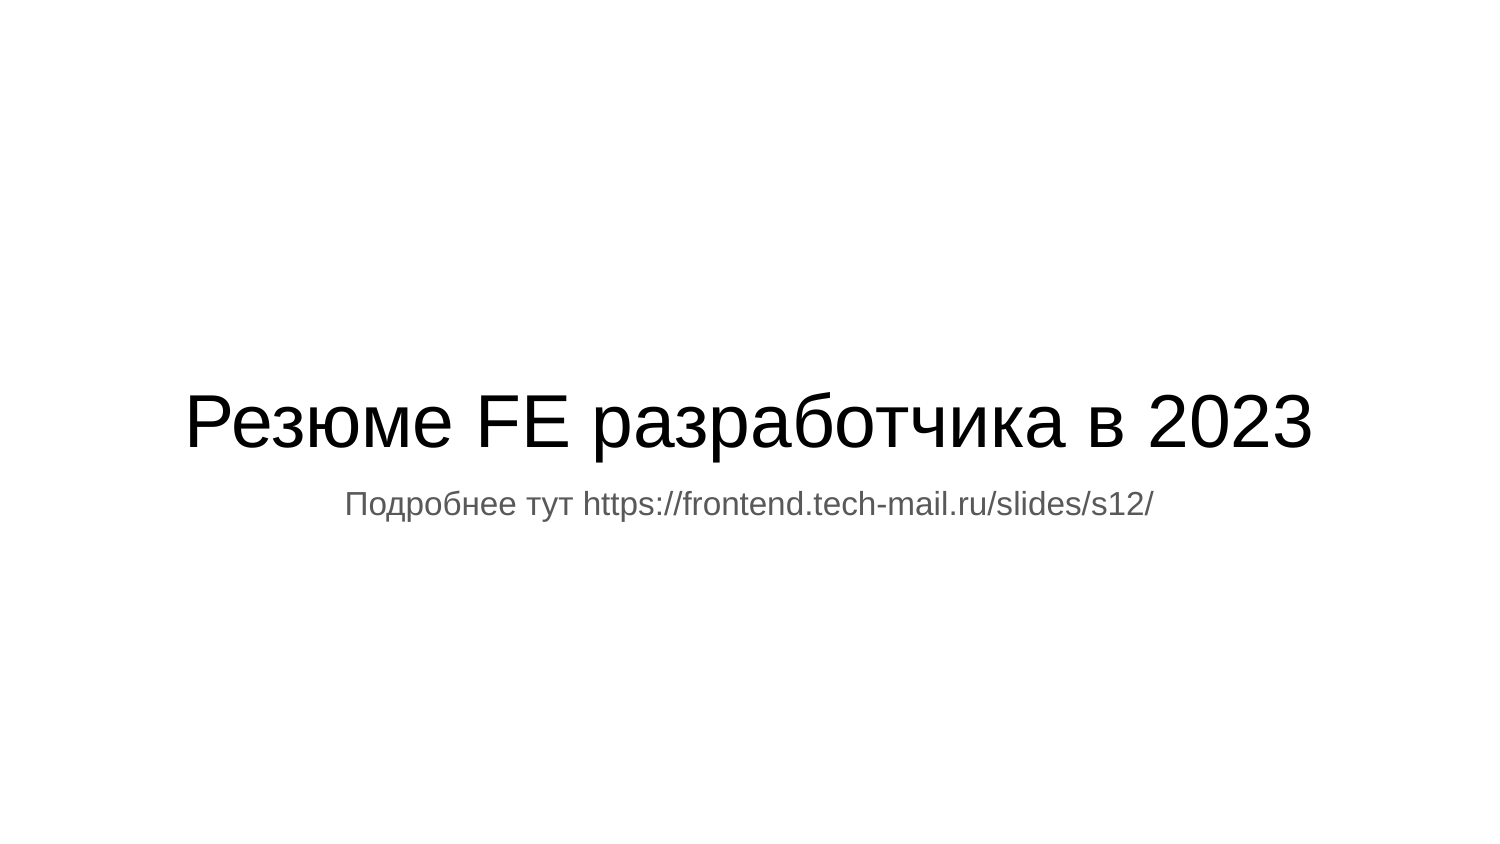

# Резюме FE разработчика в 2023
Подробнее тут https://frontend.tech-mail.ru/slides/s12/